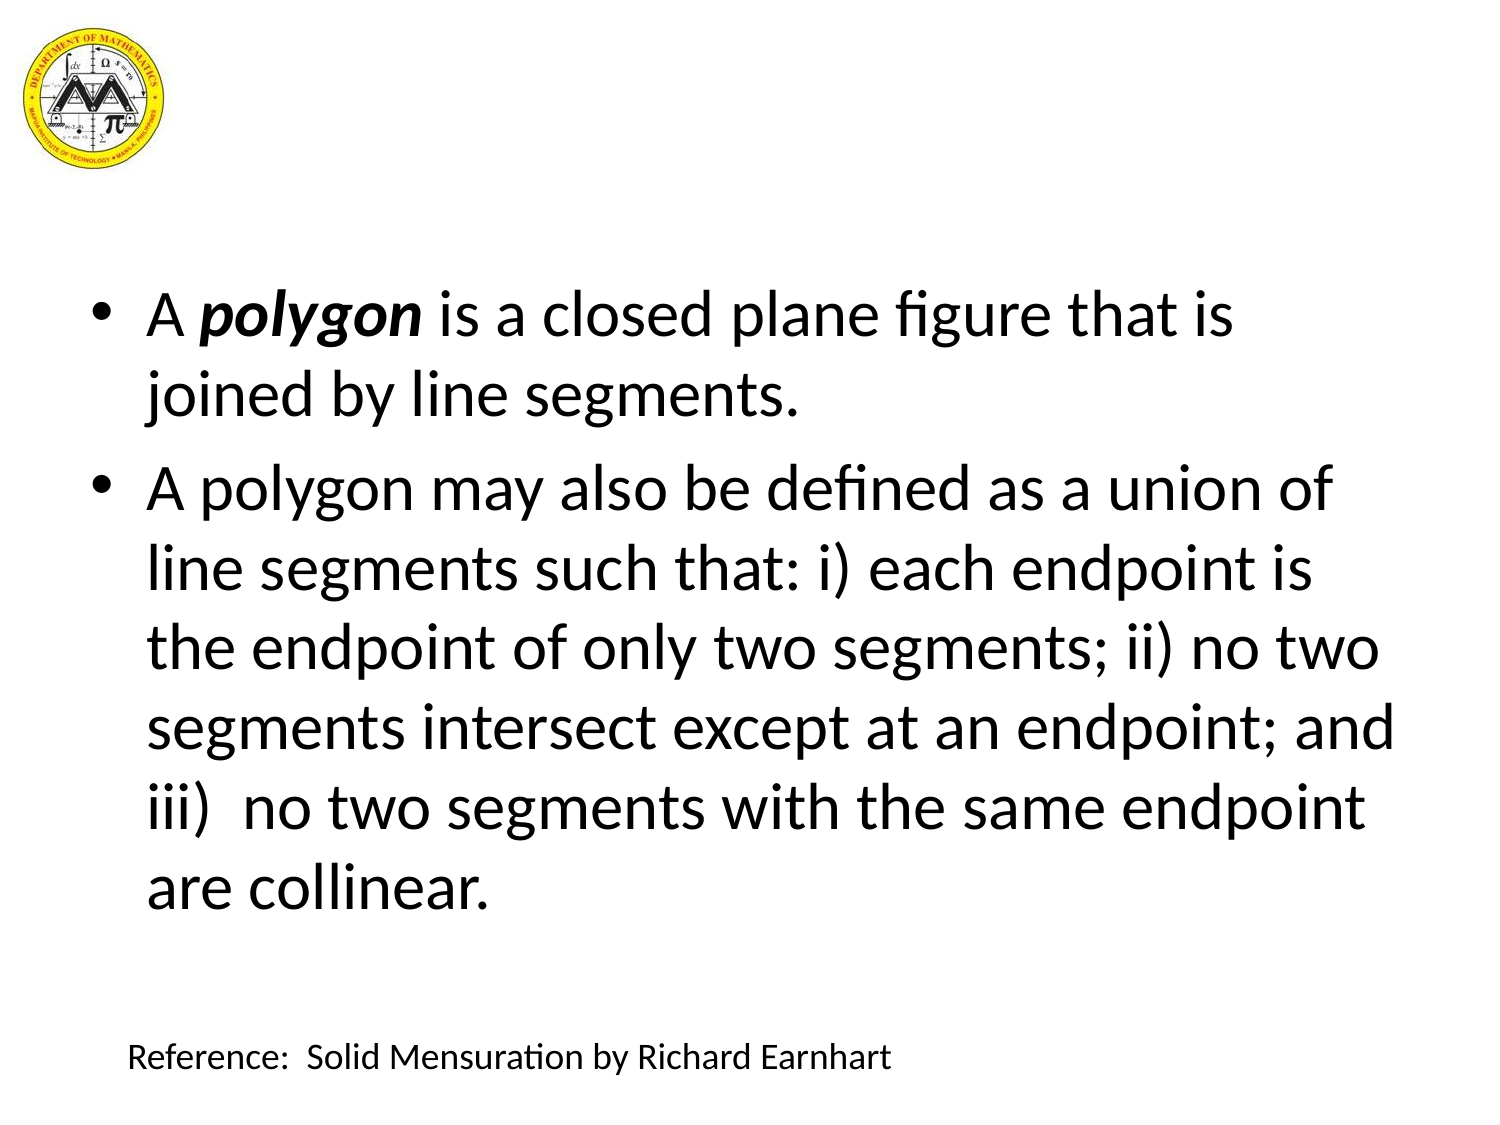

#
A polygon is a closed plane figure that is joined by line segments.
A polygon may also be defined as a union of line segments such that: i) each endpoint is the endpoint of only two segments; ii) no two segments intersect except at an endpoint; and iii)  no two segments with the same endpoint are collinear.

Reference:  Solid Mensuration by Richard Earnhart